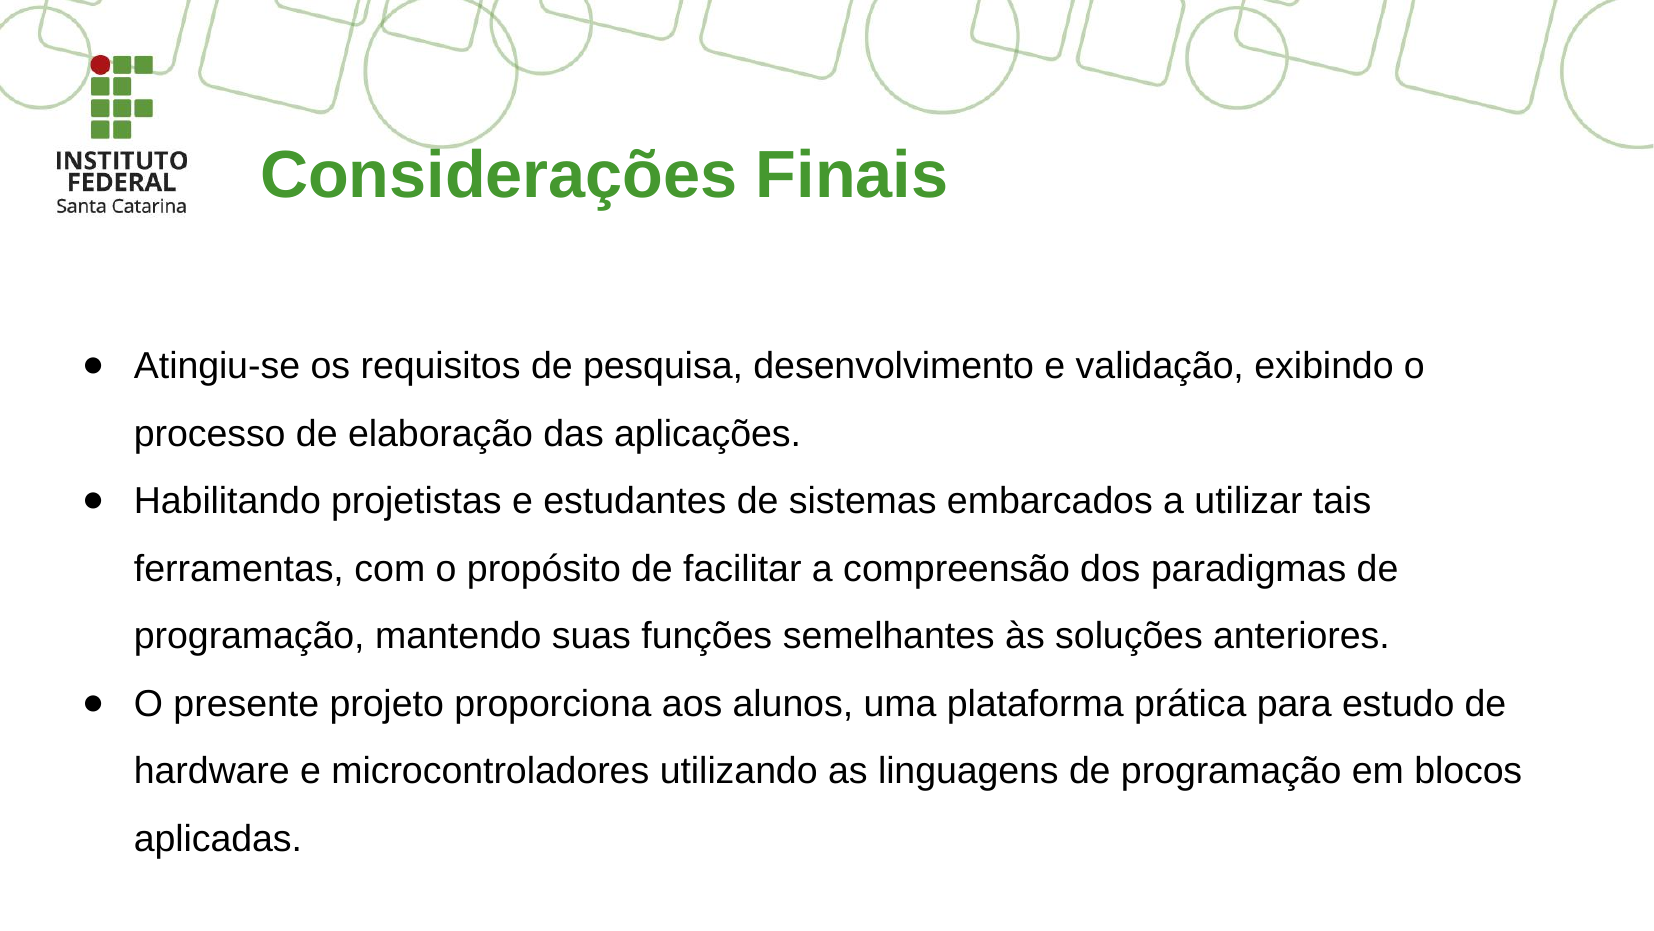

# Considerações Finais
Atingiu-se os requisitos de pesquisa, desenvolvimento e validação, exibindo o processo de elaboração das aplicações.
Habilitando projetistas e estudantes de sistemas embarcados a utilizar tais ferramentas, com o propósito de facilitar a compreensão dos paradigmas de programação, mantendo suas funções semelhantes às soluções anteriores.
O presente projeto proporciona aos alunos, uma plataforma prática para estudo de hardware e microcontroladores utilizando as linguagens de programação em blocos aplicadas.